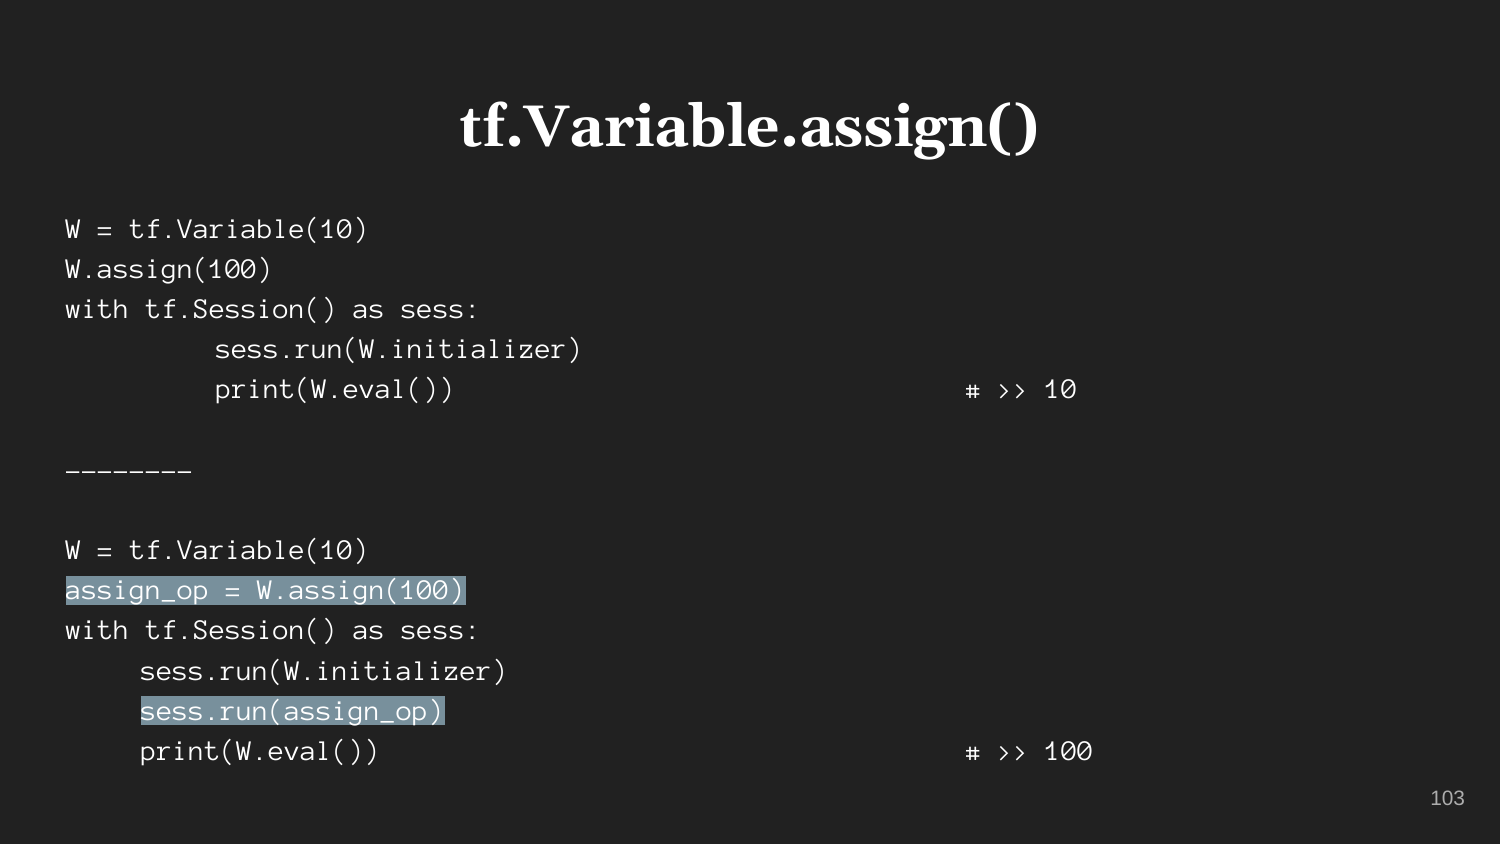

# tf.Variable.assign()
W = tf.Variable(10)
W.assign(100)
with tf.Session() as sess:
	sess.run(W.initializer)
	print(W.eval()) 				# >> 10

--------

W = tf.Variable(10)
assign_op = W.assign(100)
with tf.Session() as sess:
sess.run(W.initializer)
sess.run(assign_op)
print(W.eval()) 				# >> 100

103